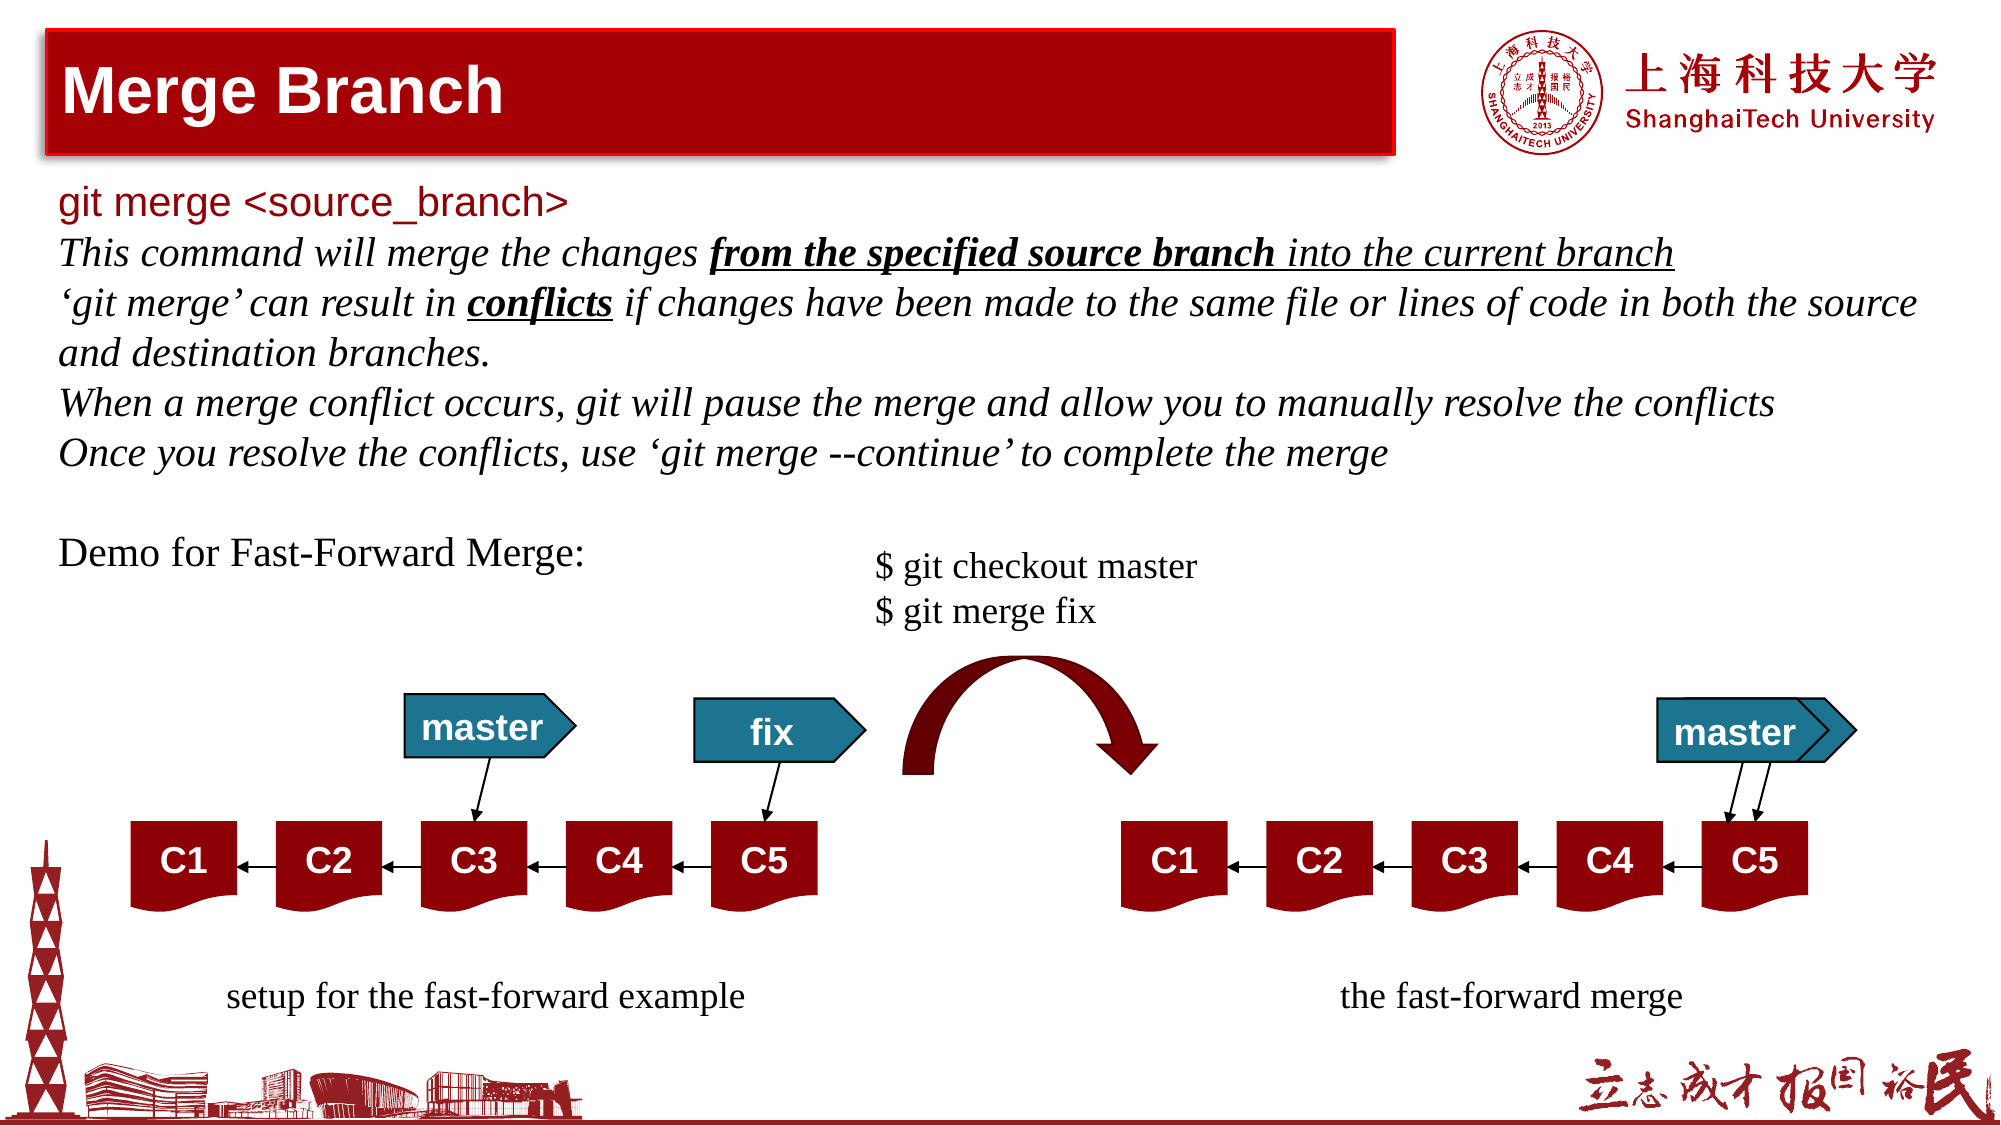

# Merge Branch
git merge <source_branch>
This command will merge the changes from the specified source branch into the current branch
‘git merge’ can result in conflicts if changes have been made to the same file or lines of code in both the source and destination branches.
When a merge conflict occurs, git will pause the merge and allow you to manually resolve the conflicts
Once you resolve the conflicts, use ‘git merge --continue’ to complete the merge

Demo for Fast-Forward Merge:
$ git checkout master
$ git merge fix

master
fix
master
fix
C1
C2
C3
C4
C5
C1
C2
C3
C4
C5
setup for the fast-forward example
the fast-forward merge